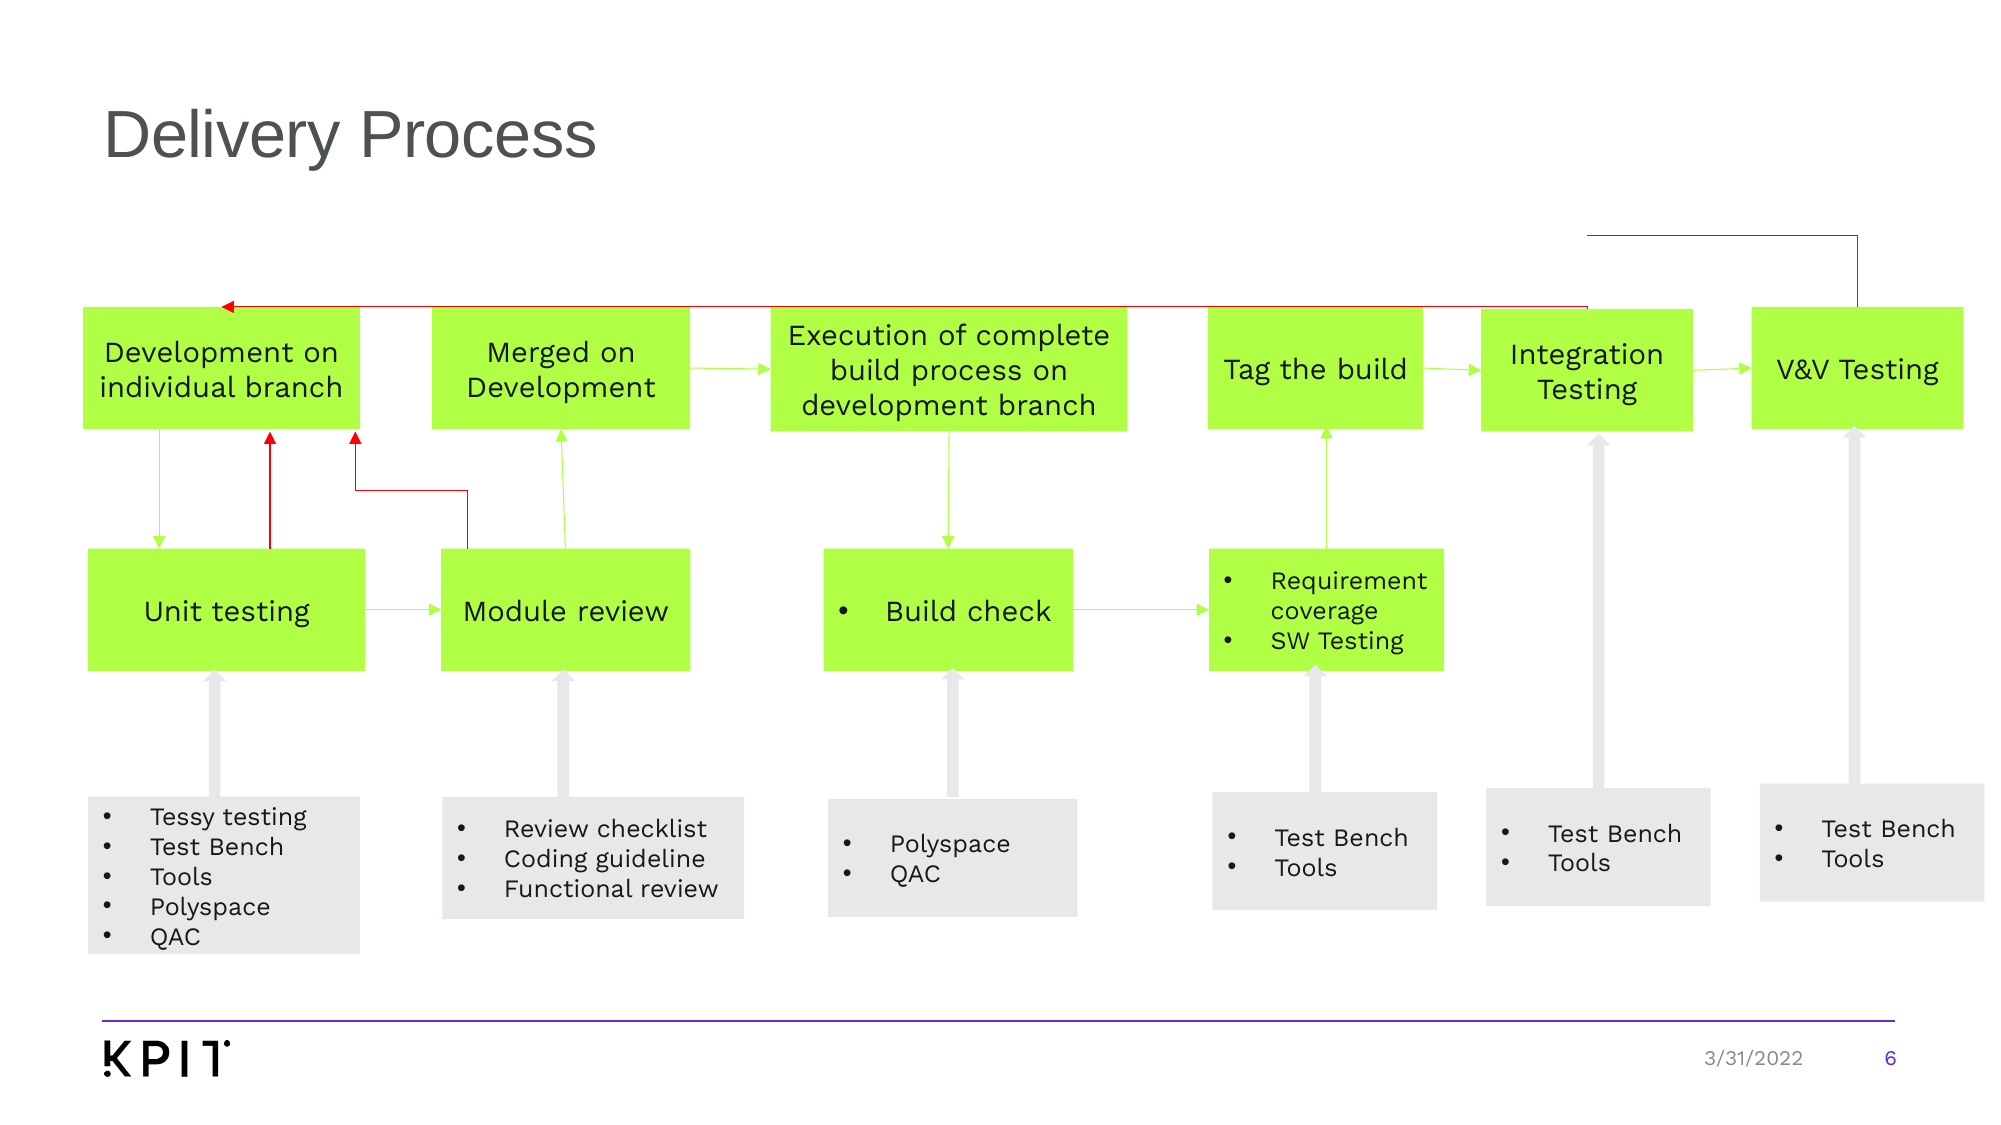

# Delivery Process
Merged on Development
Development on individual branch
Execution of complete build process on development branch
Tag the build
V&V Testing
Integration Testing

Unit testing
Module review
Build check
Requirement coverage
SW Testing

Test Bench
Tools
Test Bench
Tools
Test Bench
Tools
Tessy testing
Test Bench
Tools
Polyspace
QAC
Review checklist
Coding guideline
Functional review
Polyspace
QAC
6
3/31/2022